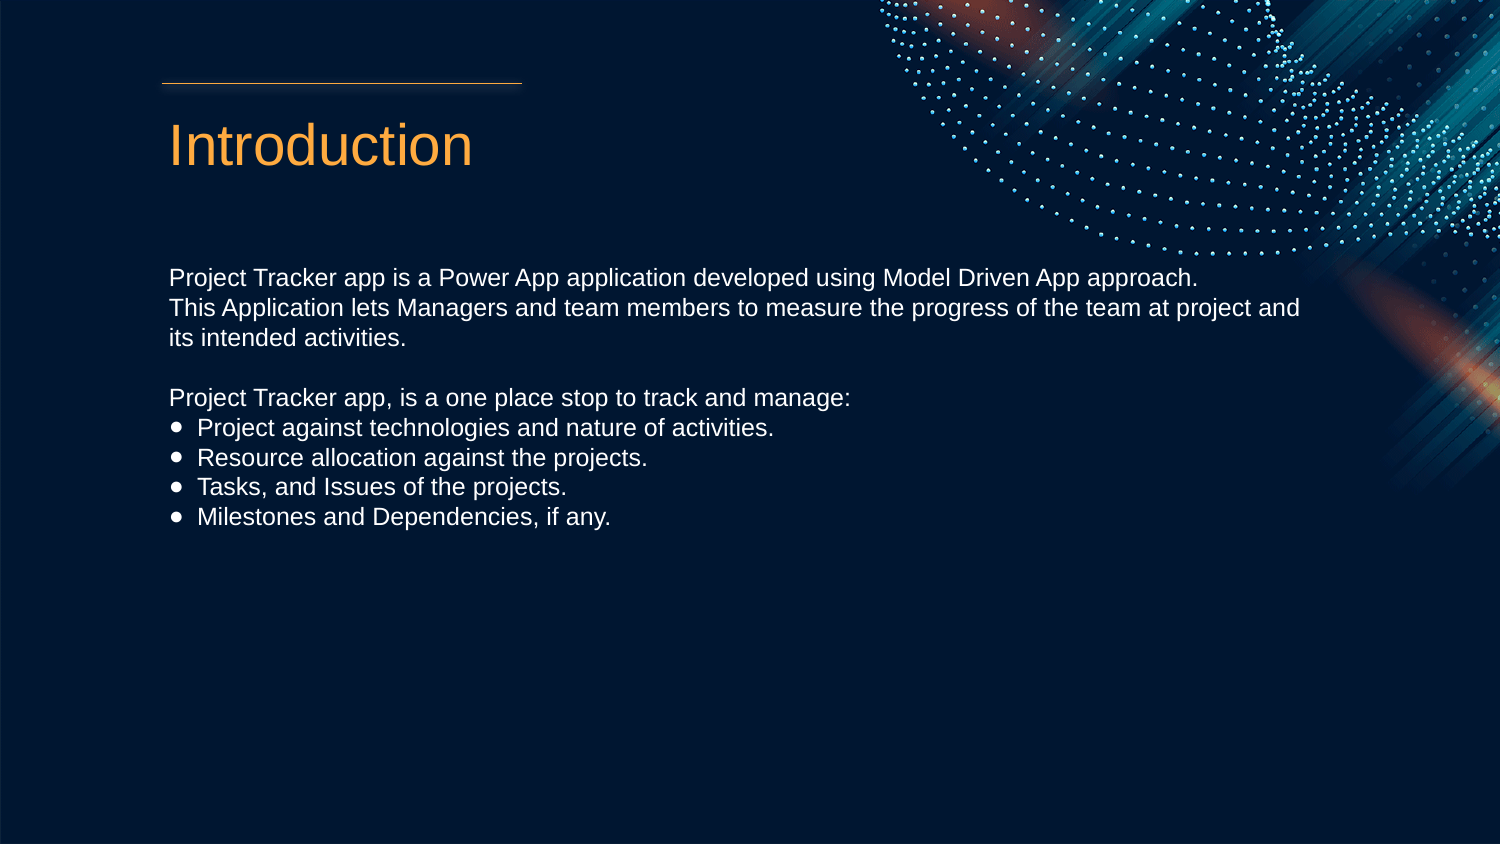

# Introduction
Project Tracker app is a Power App application developed using Model Driven App approach.
This Application lets Managers and team members to measure the progress of the team at project and its intended activities.

Project Tracker app, is a one place stop to track and manage:
Project against technologies and nature of activities.
Resource allocation against the projects.
Tasks, and Issues of the projects.
Milestones and Dependencies, if any.